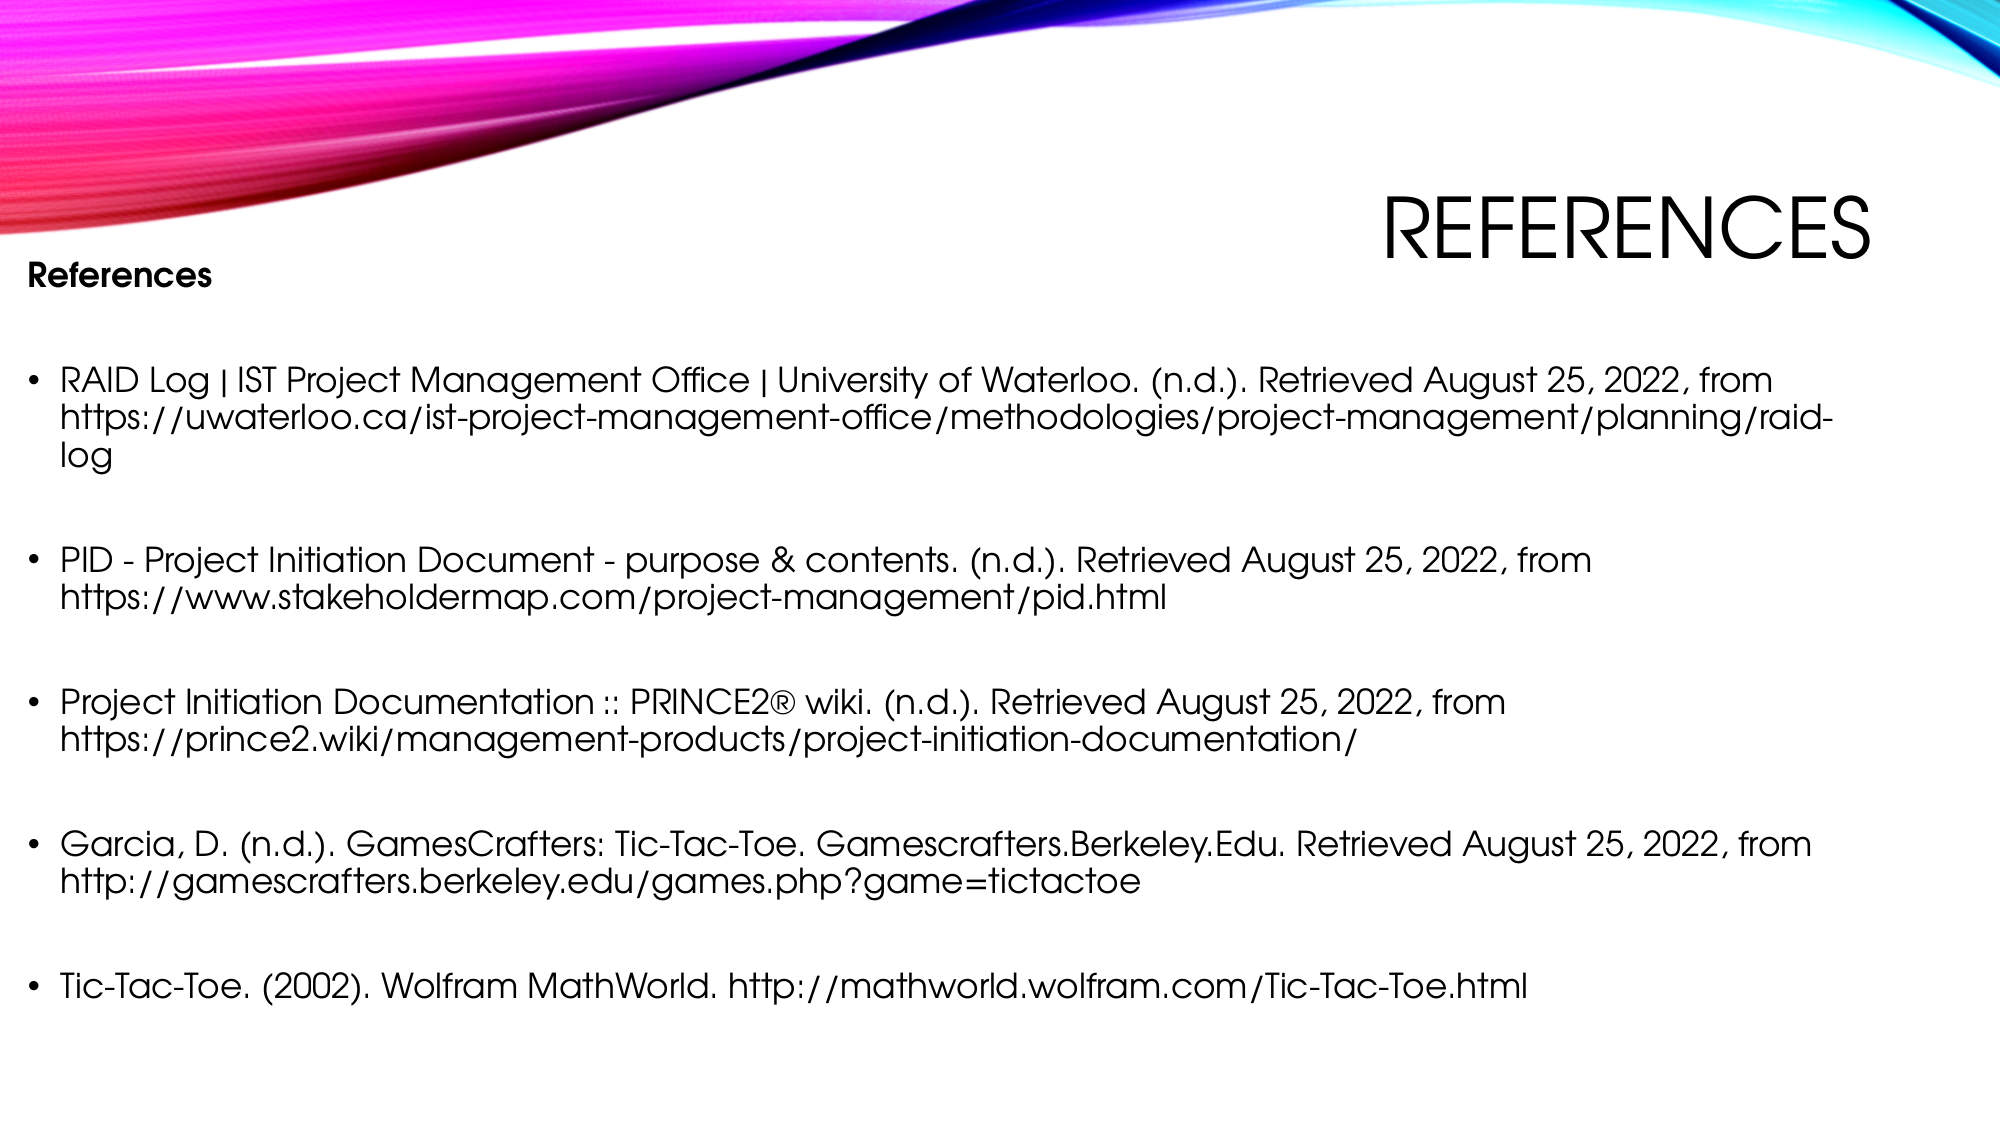

# References
References

RAID Log | IST Project Management Office | University of Waterloo. (n.d.). Retrieved August 25, 2022, from https://uwaterloo.ca/ist-project-management-office/methodologies/project-management/planning/raid-log

PID - Project Initiation Document - purpose & contents. (n.d.). Retrieved August 25, 2022, from https://www.stakeholdermap.com/project-management/pid.html

Project Initiation Documentation :: PRINCE2® wiki. (n.d.). Retrieved August 25, 2022, from https://prince2.wiki/management-products/project-initiation-documentation/

Garcia, D. (n.d.). GamesCrafters: Tic-Tac-Toe. Gamescrafters.Berkeley.Edu. Retrieved August 25, 2022, from http://gamescrafters.berkeley.edu/games.php?game=tictactoe

Tic-Tac-Toe. (2002). Wolfram MathWorld. http://mathworld.wolfram.com/Tic-Tac-Toe.html